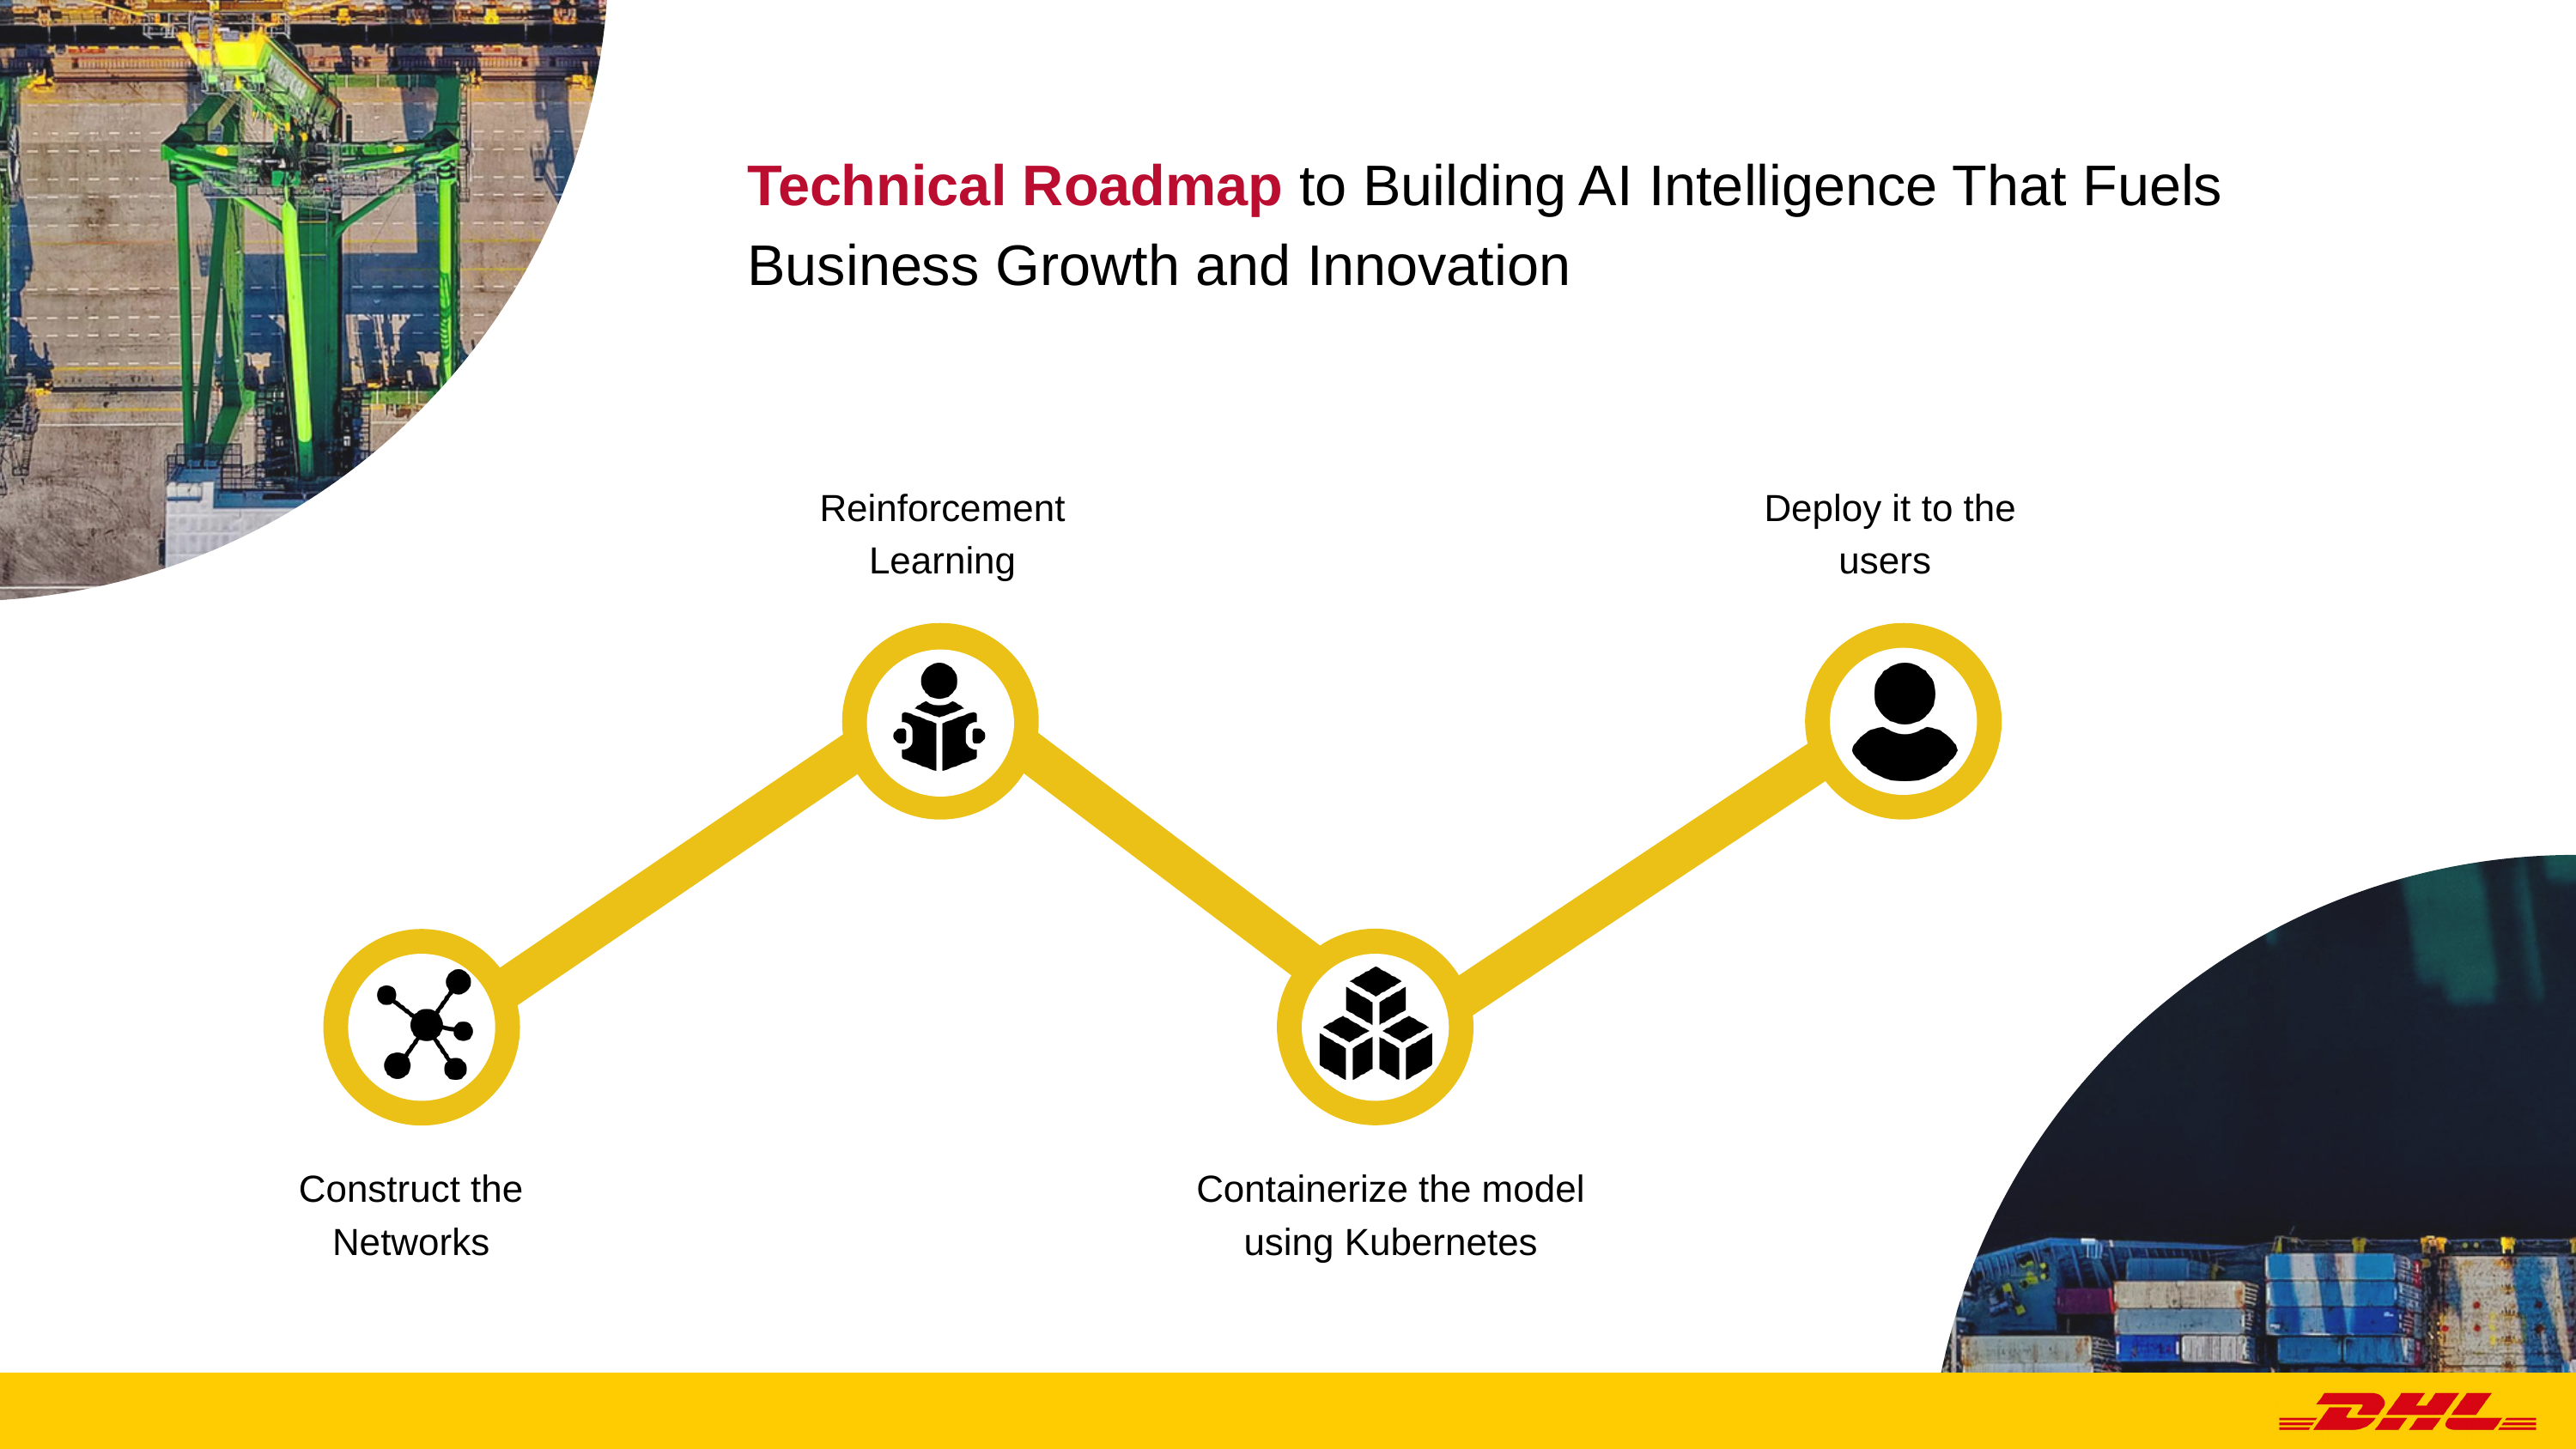

Technical Roadmap to Building AI Intelligence That Fuels Business Growth and Innovation
Reinforcement Learning
Deploy it to the users

Construct the Networks
Containerize the model using Kubernetes